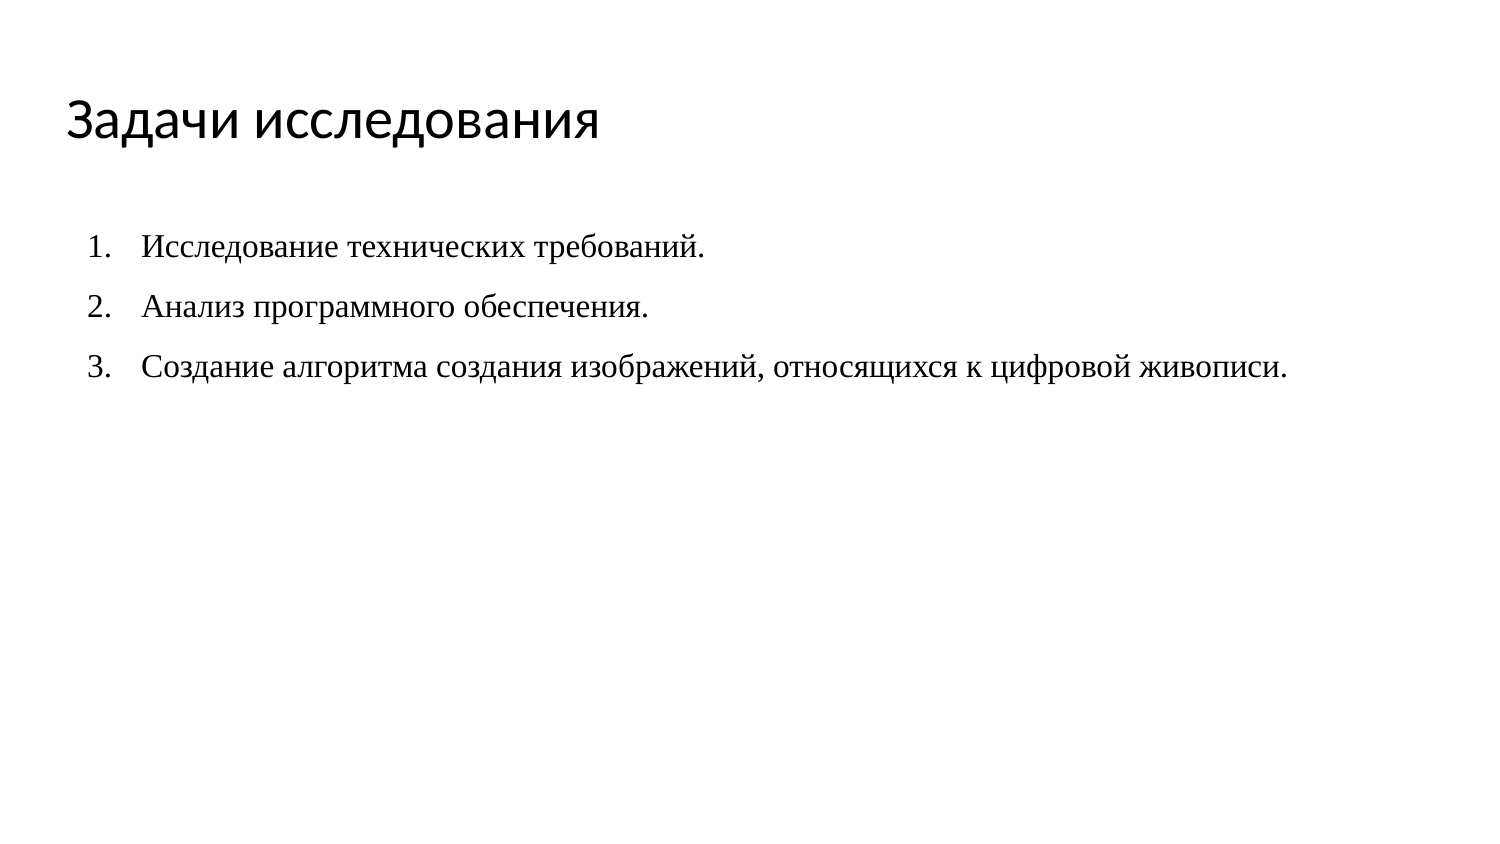

# Задачи исследования

Исследование технических требований.
Анализ программного обеспечения.
Создание алгоритма создания изображений, относящихся к цифровой живописи.